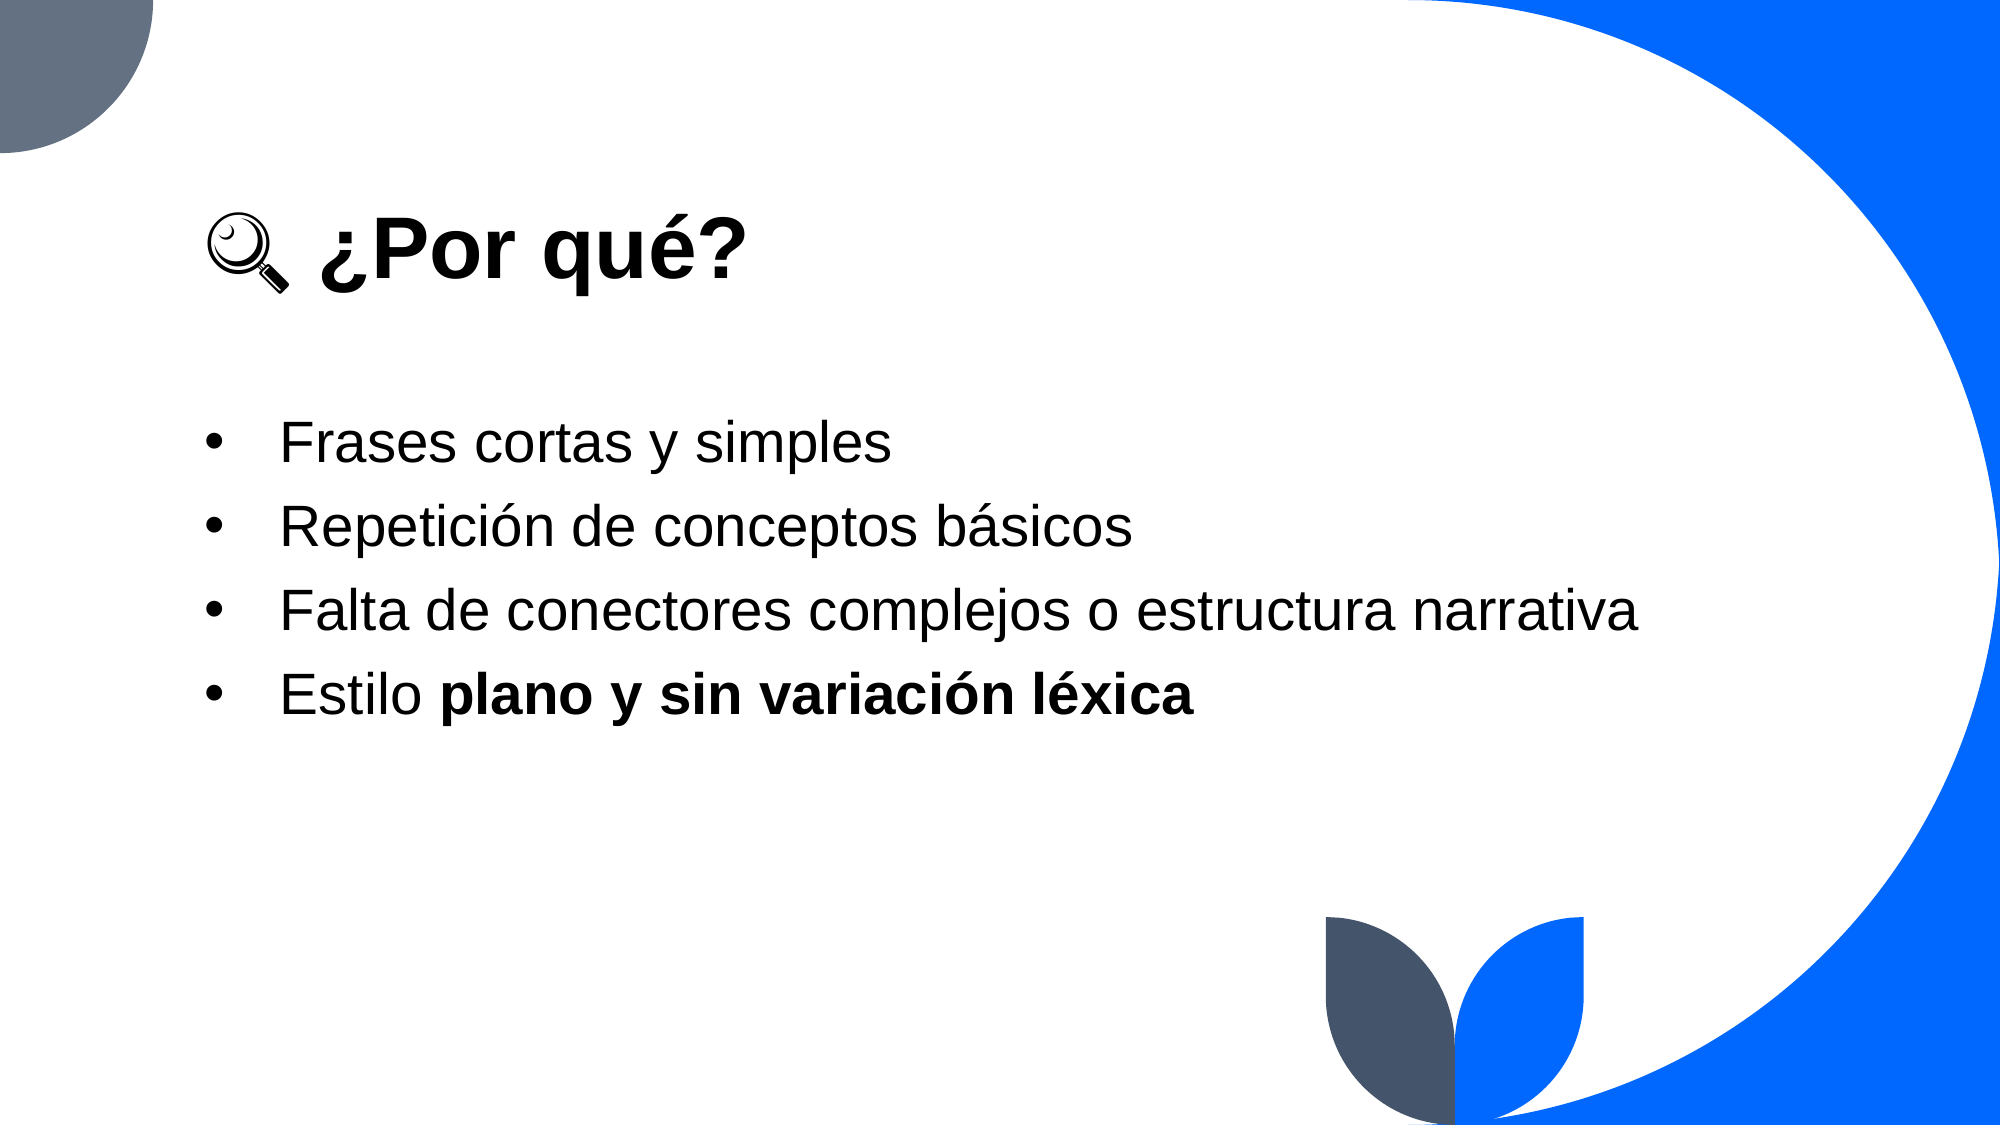

# 🔍 ¿Por qué?
Frases cortas y simples
Repetición de conceptos básicos
Falta de conectores complejos o estructura narrativa
Estilo plano y sin variación léxica